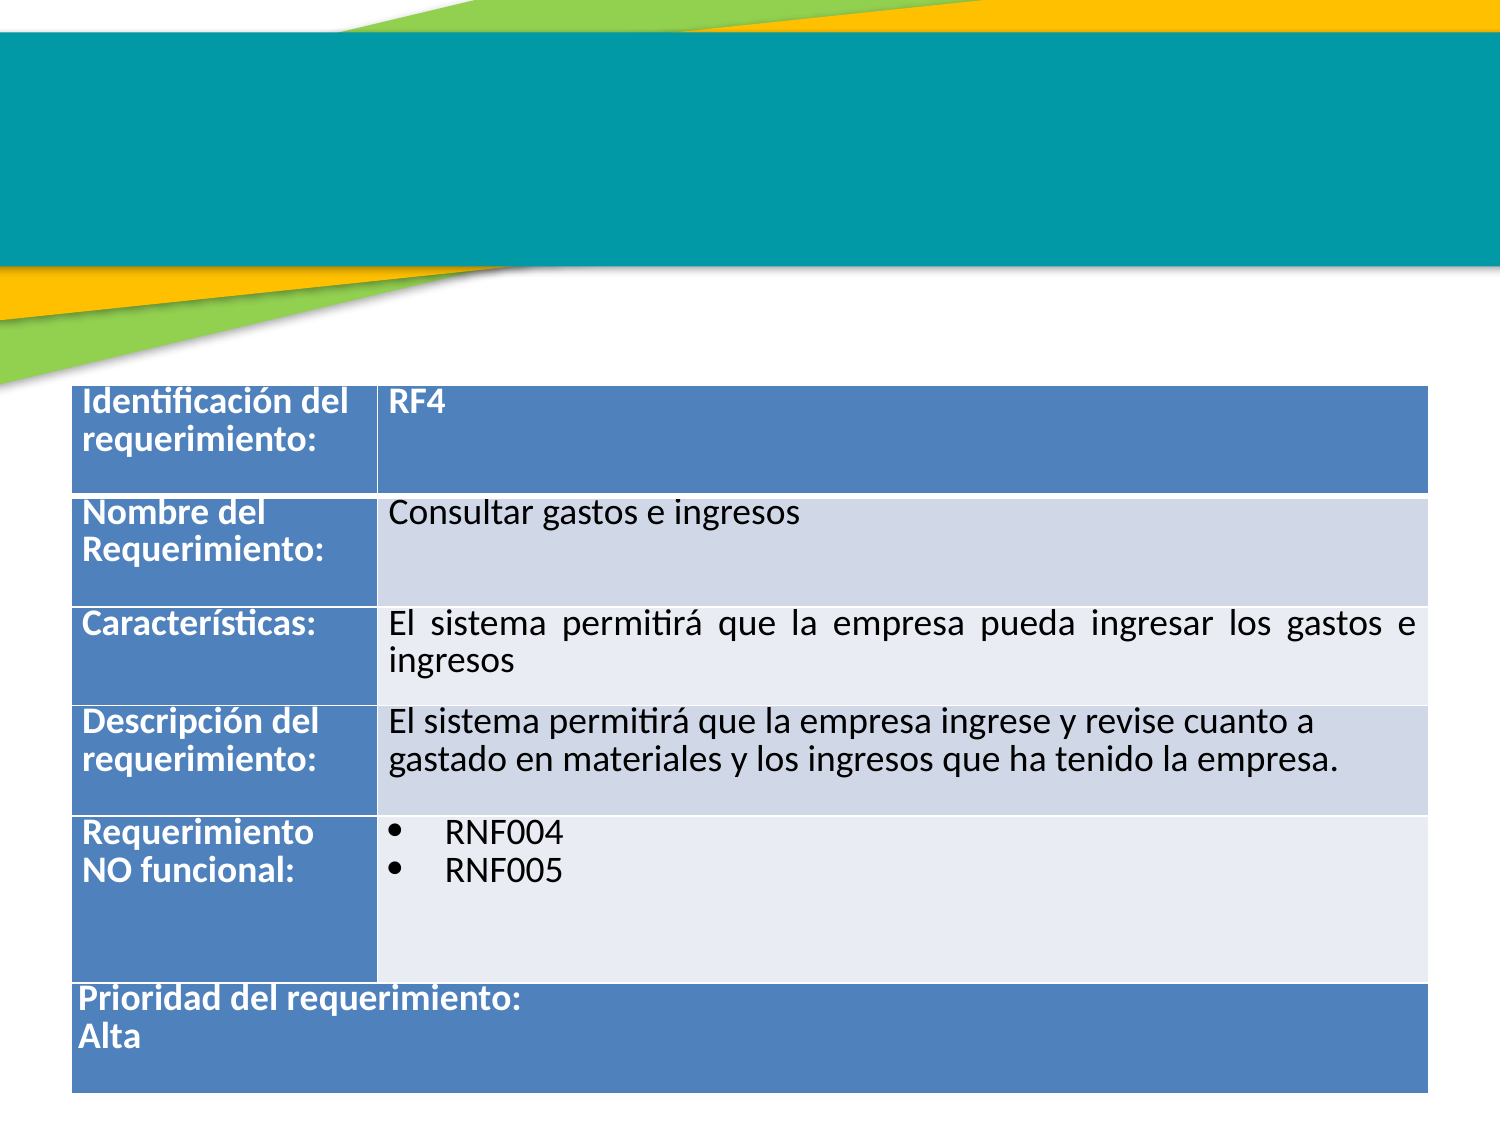

| Identificación del requerimiento: | RF4 |
| --- | --- |
| Nombre del Requerimiento: | Consultar gastos e ingresos |
| Características: | El sistema permitirá que la empresa pueda ingresar los gastos e ingresos |
| Descripción del requerimiento: | El sistema permitirá que la empresa ingrese y revise cuanto a gastado en materiales y los ingresos que ha tenido la empresa. |
| Requerimiento NO funcional: | RNF004 RNF005 |
| Prioridad del requerimiento: Alta |  |